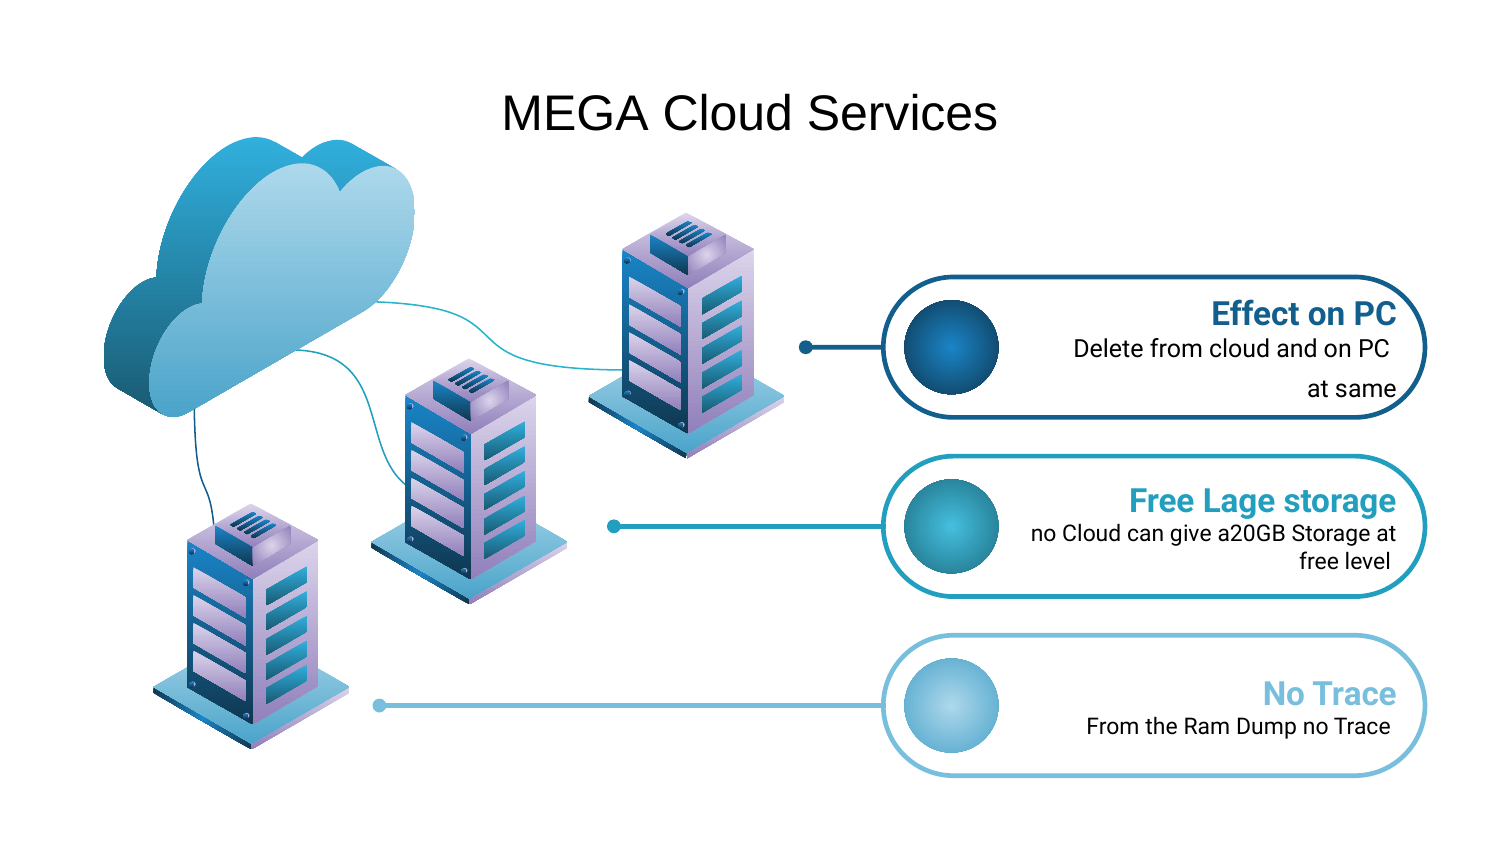

# MEGA Cloud Services

Effect on PC
Delete from cloud and on PC
at same

Free Lage storage
no Cloud can give a20GB Storage at free level

No Trace
From the Ram Dump no Trace